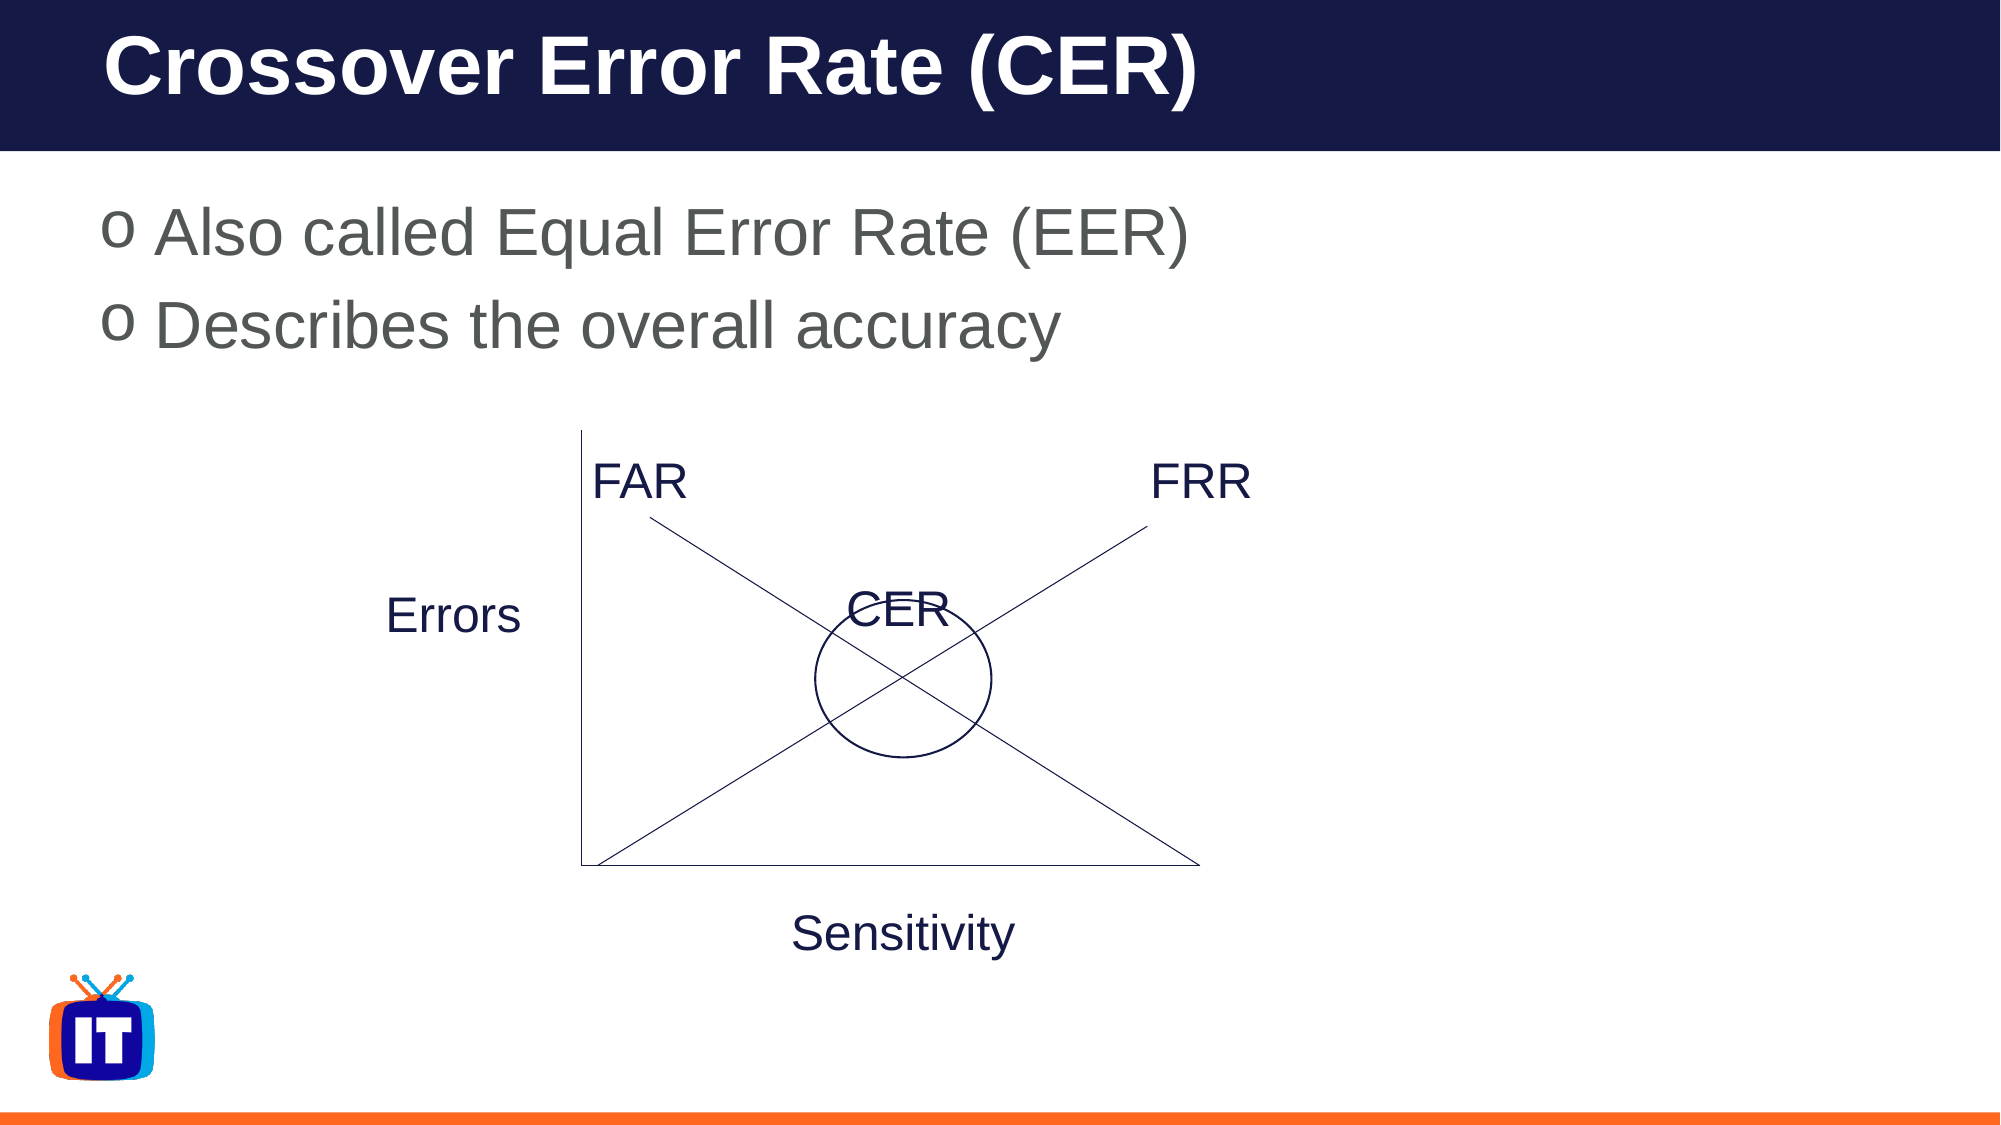

# Crossover Error Rate (CER)
Also called Equal Error Rate (EER)
Describes the overall accuracy
FAR
FRR

CER
Errors

Sensitivity